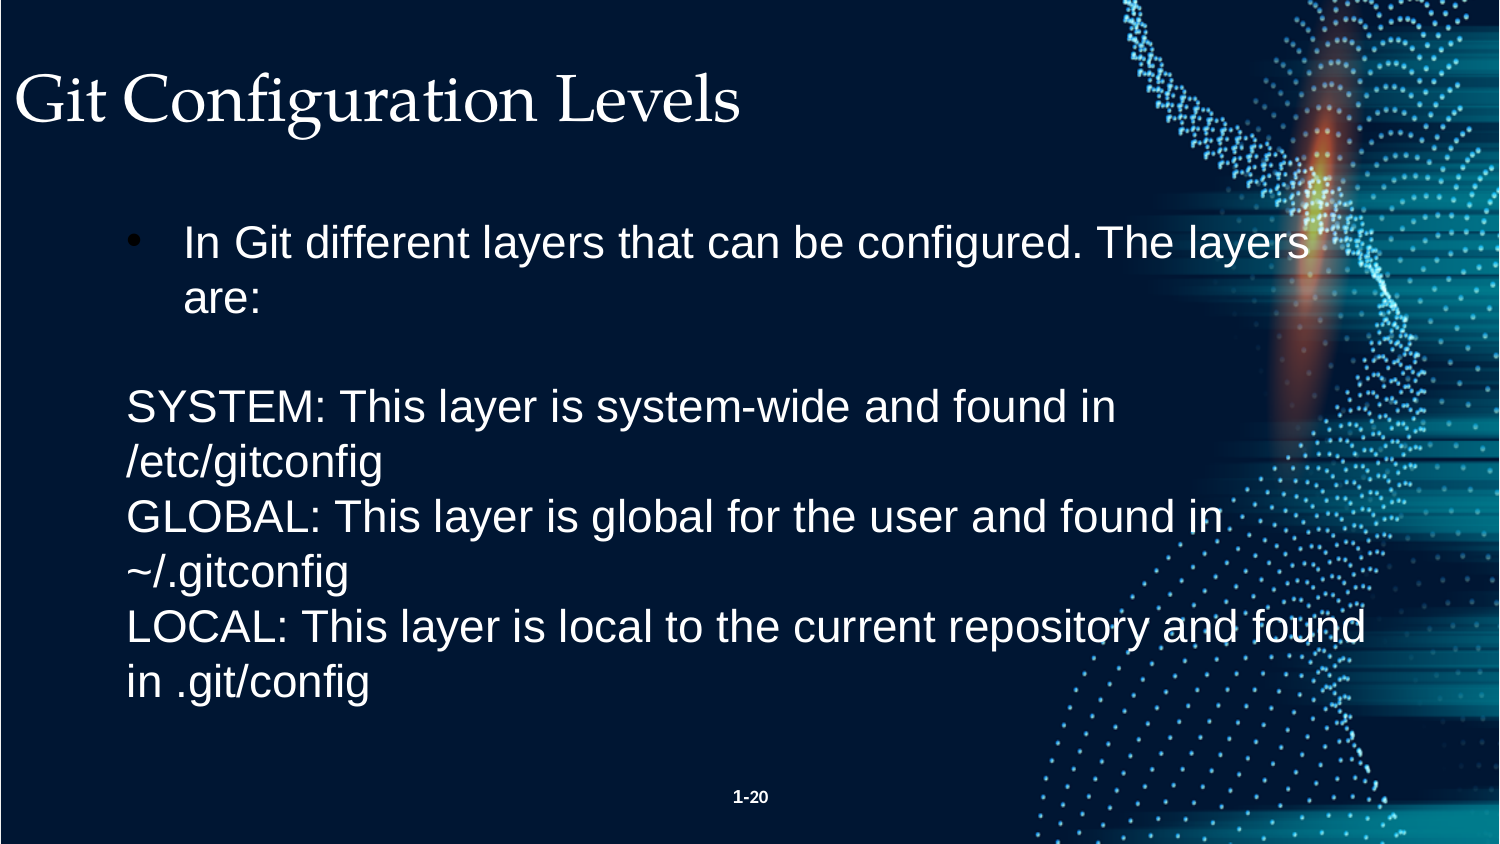

Git Configuration Levels
In Git different layers that can be configured. The layers are:

SYSTEM: This layer is system-wide and found in /etc/gitconfig
GLOBAL: This layer is global for the user and found in ~/.gitconfig
LOCAL: This layer is local to the current repository and found in .git/config
1-20